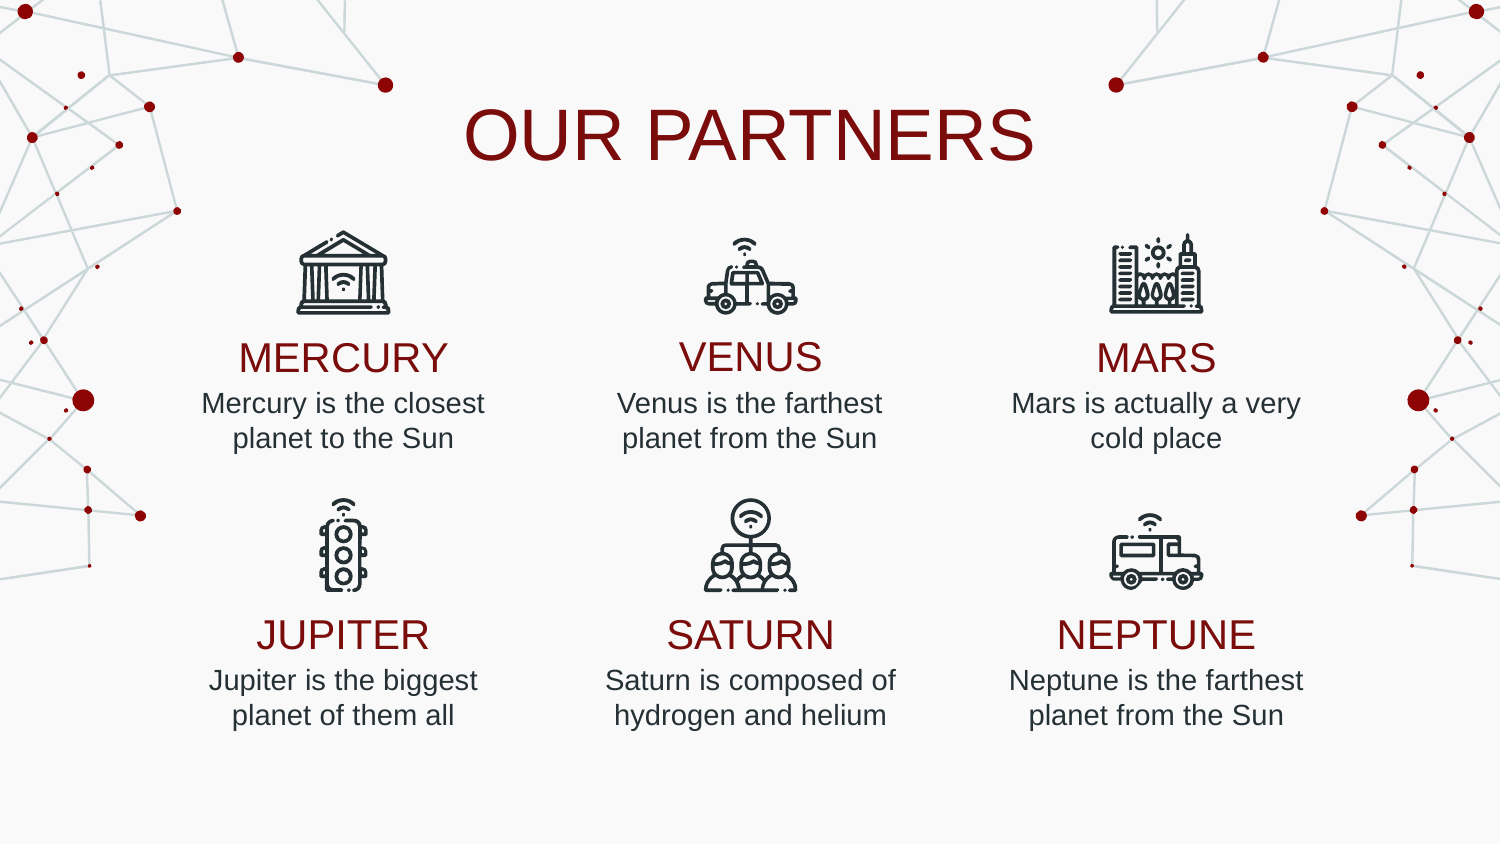

# OUR PARTNERS

VENUS
MERCURY
MARS
Mercury is the closest planet to the Sun
Venus is the farthest planet from the Sun
Mars is actually a very cold place

JUPITER
SATURN
NEPTUNE
Jupiter is the biggest planet of them all
Saturn is composed of hydrogen and helium
Neptune is the farthest planet from the Sun